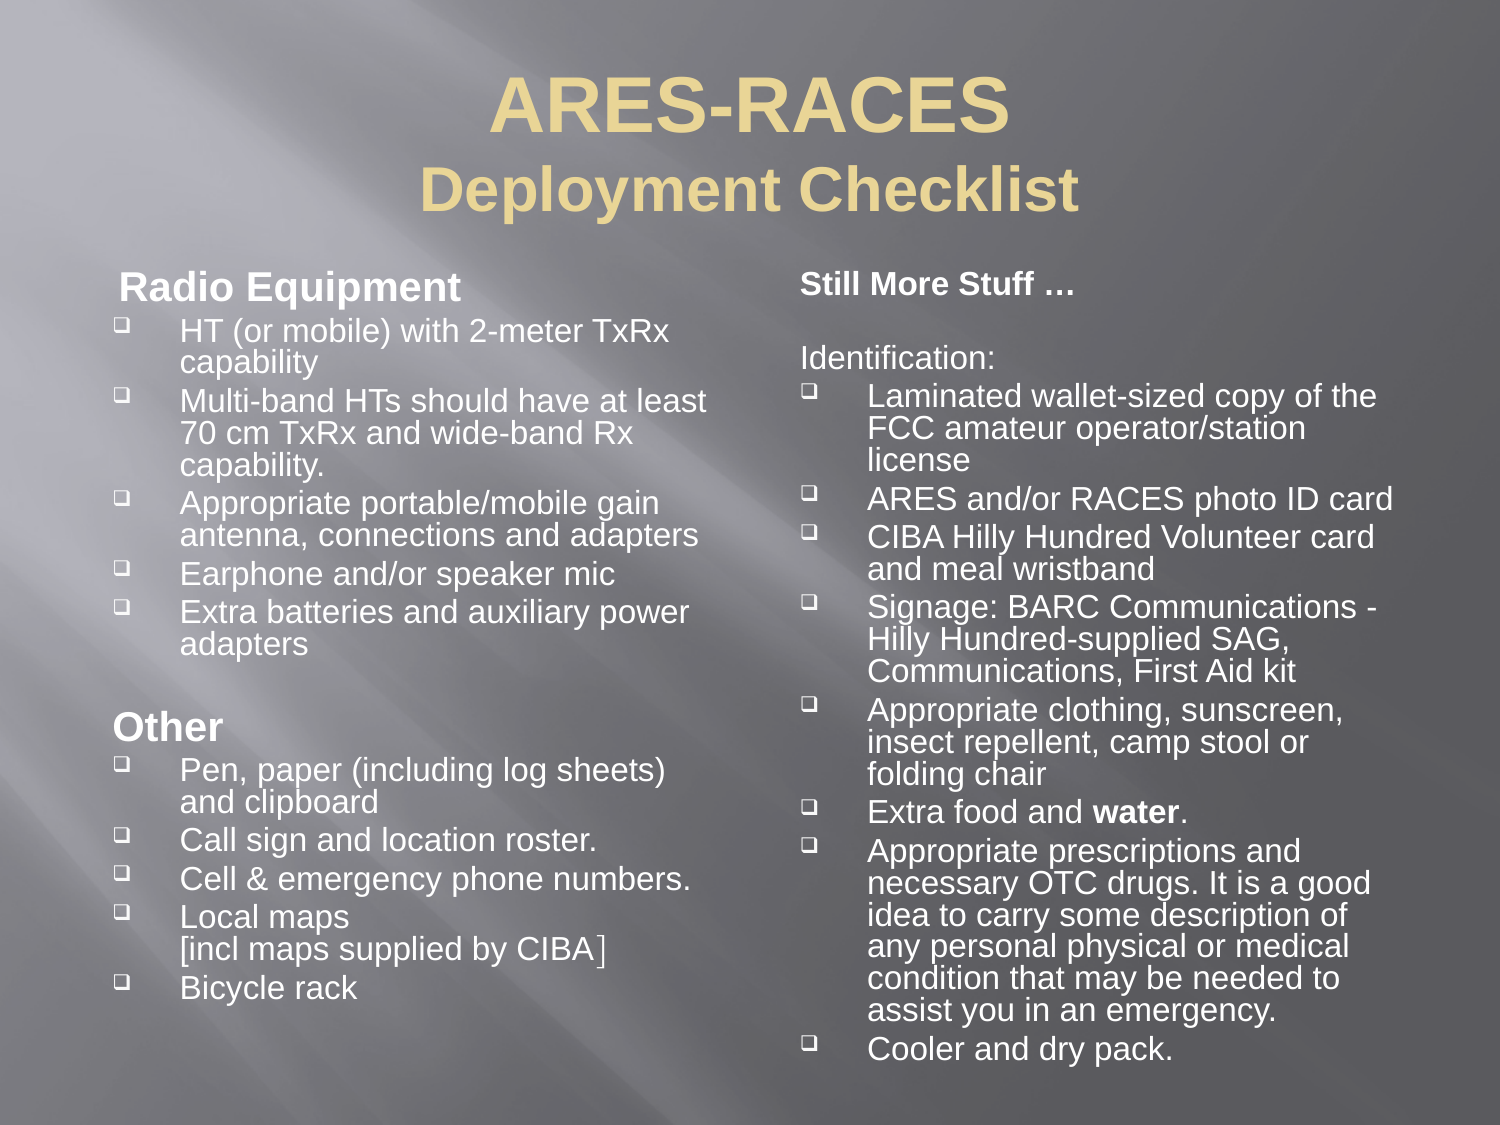

ARES-RACES
Deployment Checklist
 Radio Equipment
HT (or mobile) with 2-meter TxRx capability
Multi-band HTs should have at least 70 cm TxRx and wide-band Rx capability.
Appropriate portable/mobile gain antenna, connections and adapters
Earphone and/or speaker mic
Extra batteries and auxiliary power adapters

Other
Pen, paper (including log sheets) and clipboard
Call sign and location roster.
Cell & emergency phone numbers.
Local maps
[incl maps supplied by CIBA]
Bicycle rack
Still More Stuff …

Identification:
Laminated wallet-sized copy of the FCC amateur operator/station license
ARES and/or RACES photo ID card
CIBA Hilly Hundred Volunteer card and meal wristband
Signage: BARC Communications - Hilly Hundred-supplied SAG, Communications, First Aid kit
Appropriate clothing, sunscreen, insect repellent, camp stool or folding chair
Extra food and water.
Appropriate prescriptions and necessary OTC drugs. It is a good idea to carry some description of any personal physical or medical condition that may be needed to assist you in an emergency.
Cooler and dry pack.